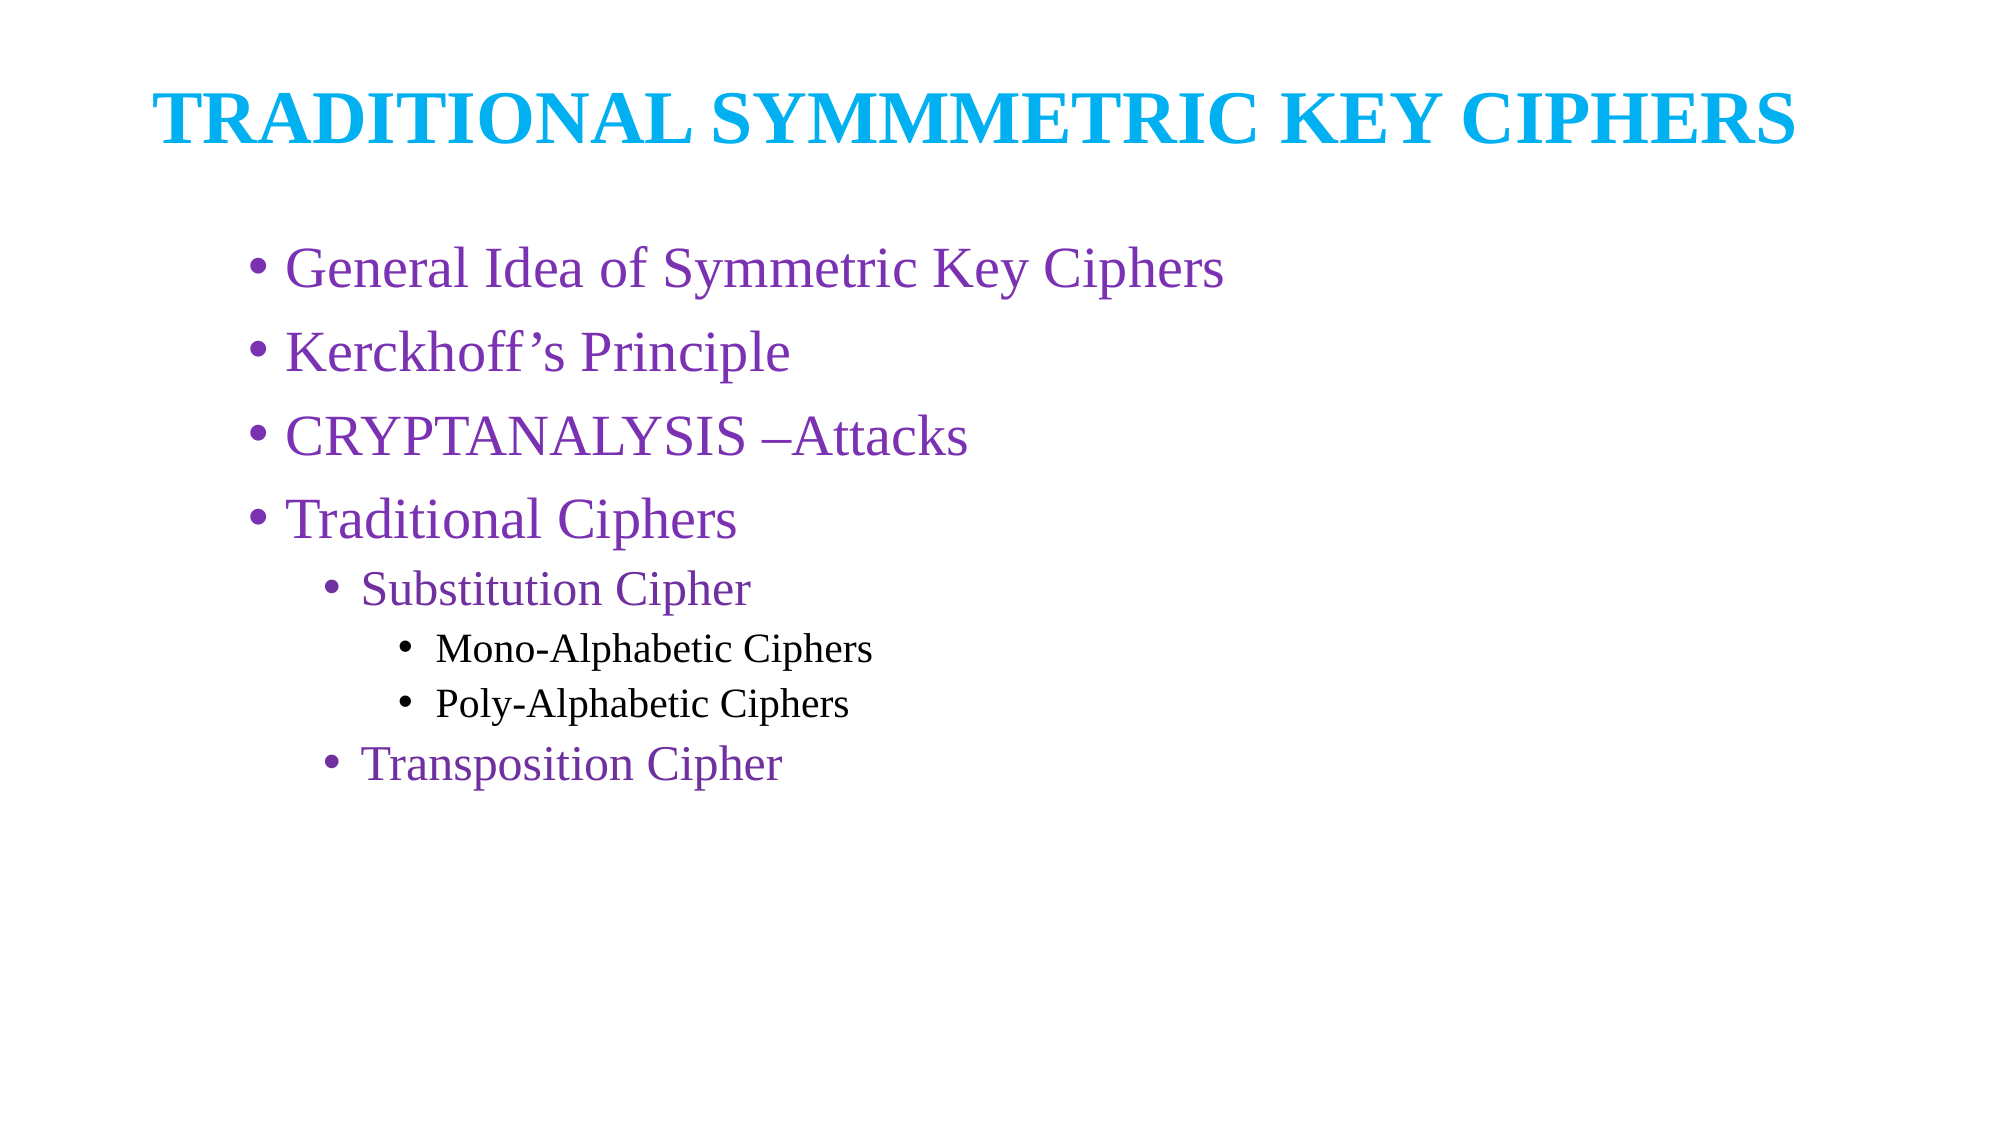

# TRADITIONAL SYMMMETRIC KEY CIPHERS
General Idea of Symmetric Key Ciphers
Kerckhoff’s Principle
CRYPTANALYSIS –Attacks
Traditional Ciphers
Substitution Cipher
Mono-Alphabetic Ciphers
Poly-Alphabetic Ciphers
Transposition Cipher

9